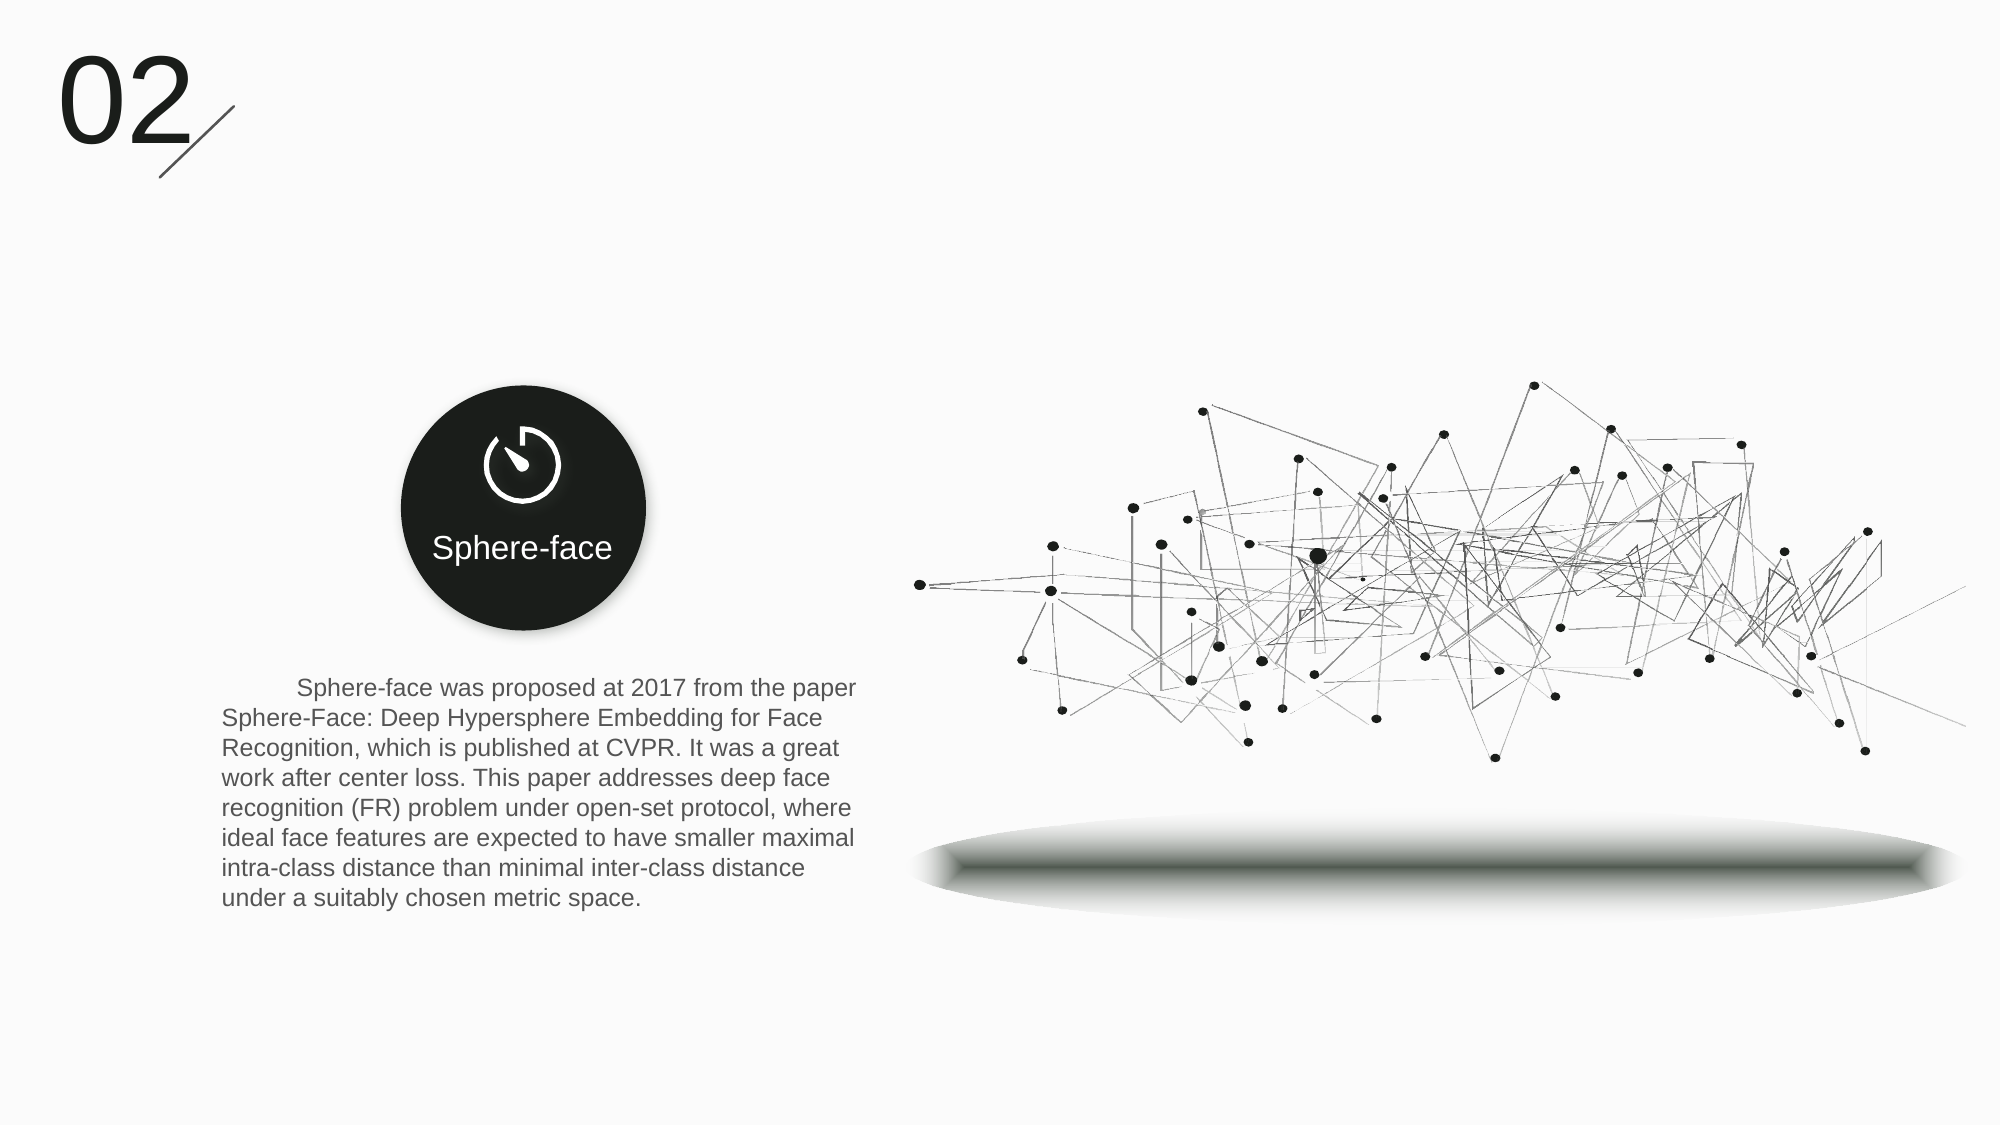

02

Sphere-face
Sphere-face was proposed at 2017 from the paper Sphere-Face: Deep Hypersphere Embedding for Face Recognition, which is published at CVPR. It was a great work after center loss. This paper addresses deep face recognition (FR) problem under open-set protocol, where ideal face features are expected to have smaller maximal intra-class distance than minimal inter-class distance under a suitably chosen metric space.